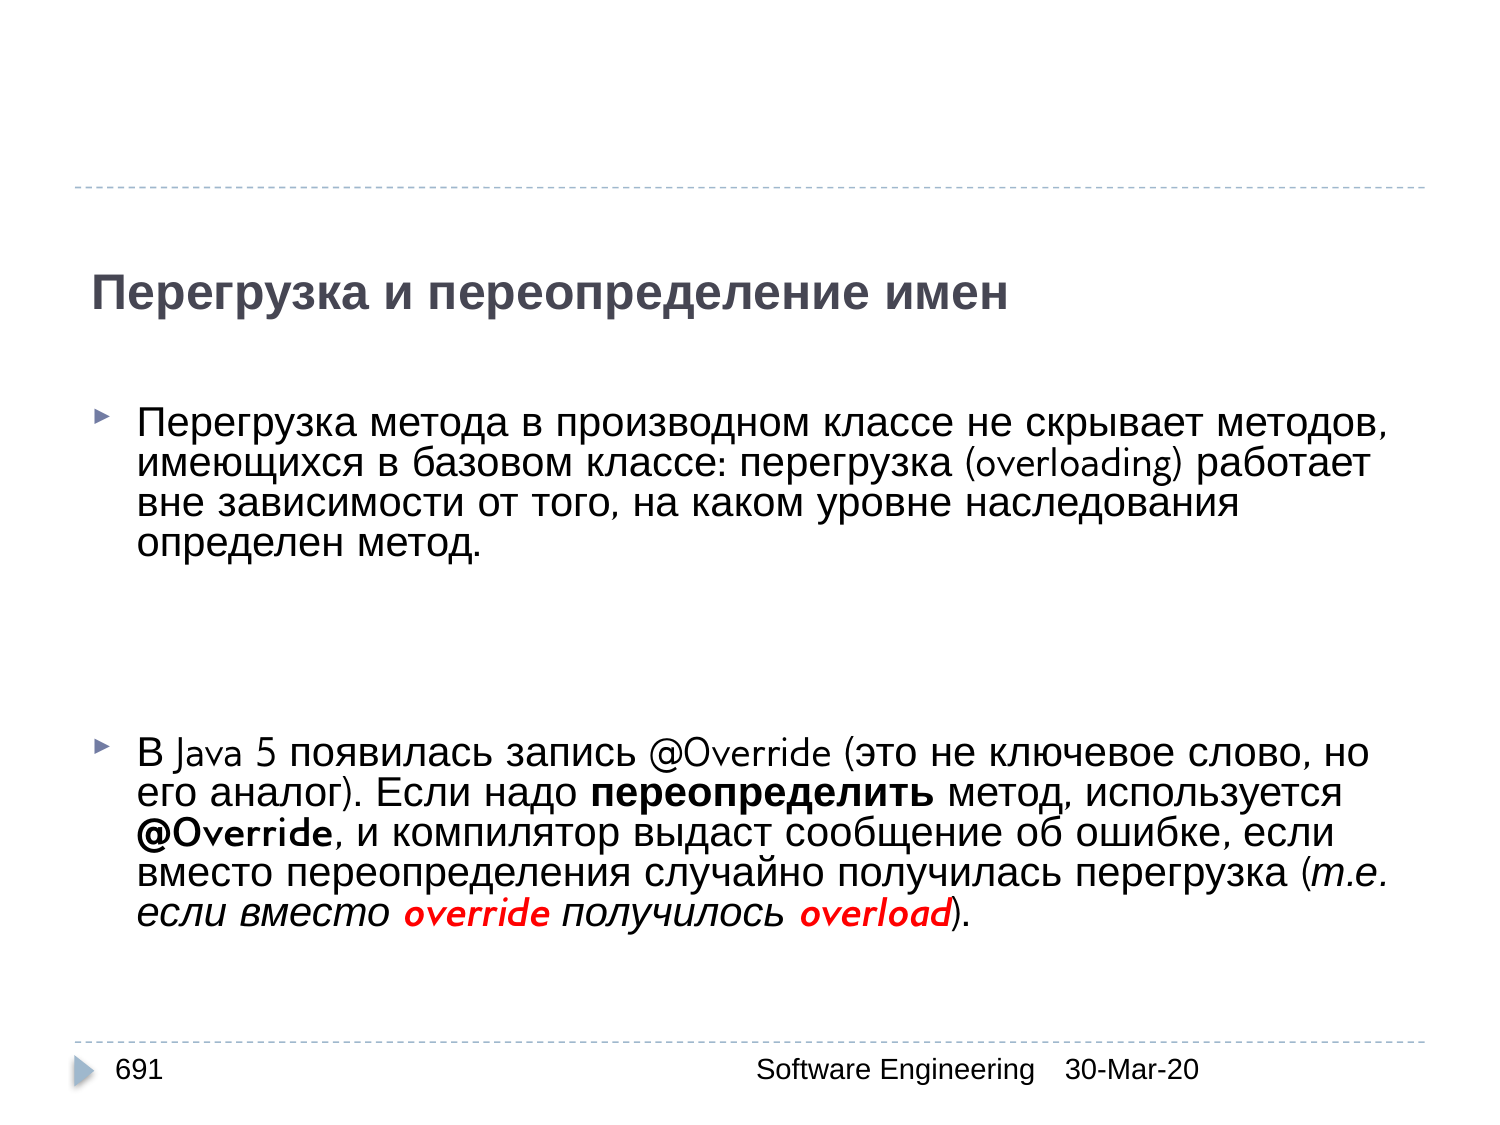

# Перегрузка и переопределение имен
Перегрузка метода в производном классе не скрывает методов, имеющихся в базовом классе: перегрузка (overloading) работает вне зависимости от того, на каком уровне наследования определен метод.

В Java 5 появилась запись @Override (это не ключевое слово, но его аналог). Если надо переопределить метод, используется @Override, и компилятор выдаст сообщение об ошибке, если вместо переопределения случайно получилась перегрузка (т.е. если вместо override получилось overload).
691
Software Engineering
30-Mar-20